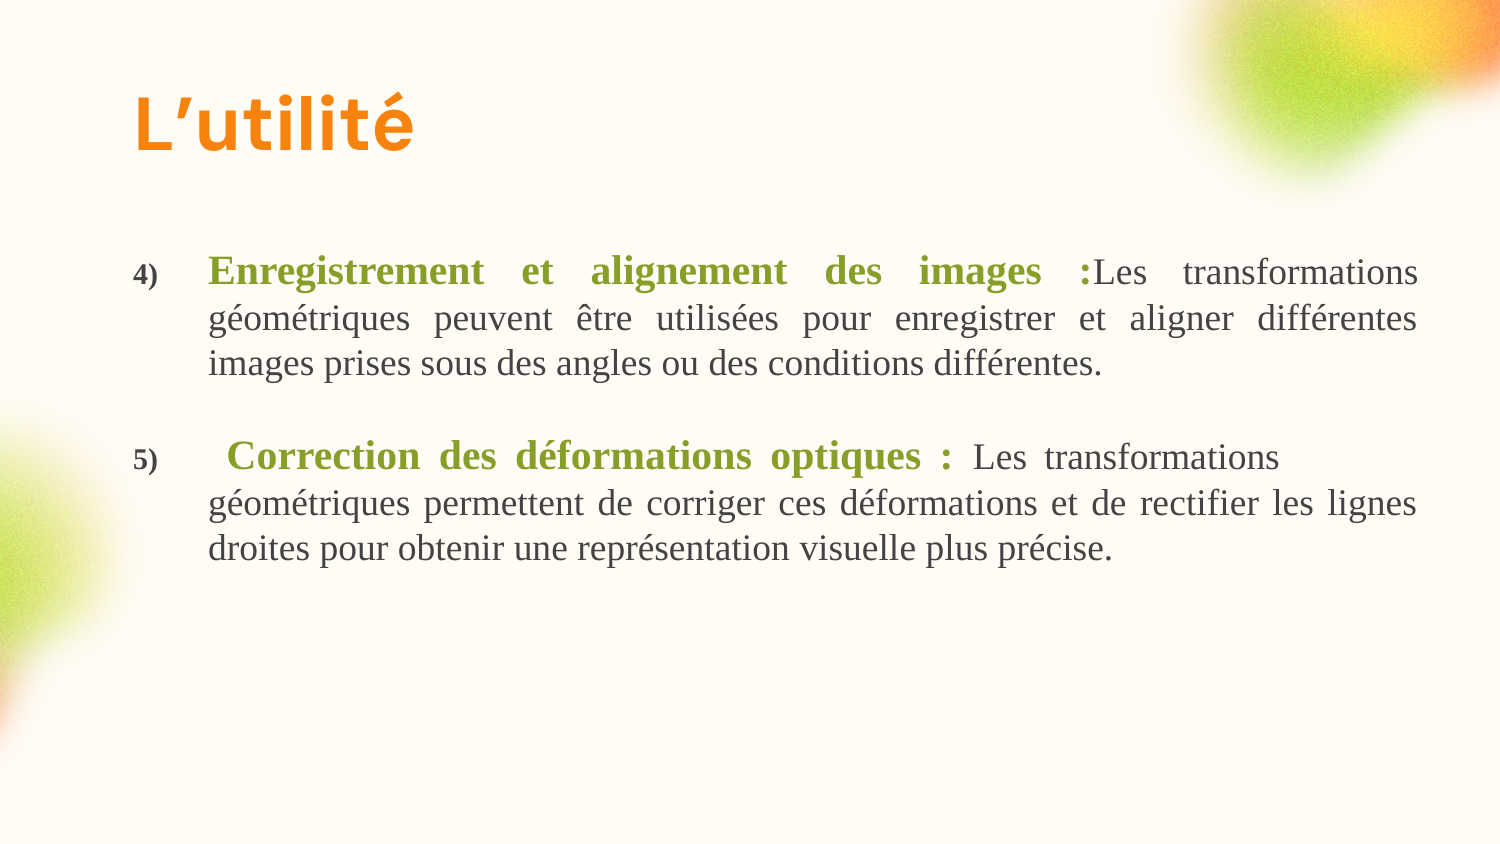

# L’utilité
Enregistrement et alignement des images :Les transformations géométriques peuvent être utilisées pour enregistrer et aligner différentes images prises sous des angles ou des conditions différentes.

 Correction des déformations optiques : Les transformations         géométriques permettent de corriger ces déformations et de rectifier les lignes droites pour obtenir une représentation visuelle plus précise.